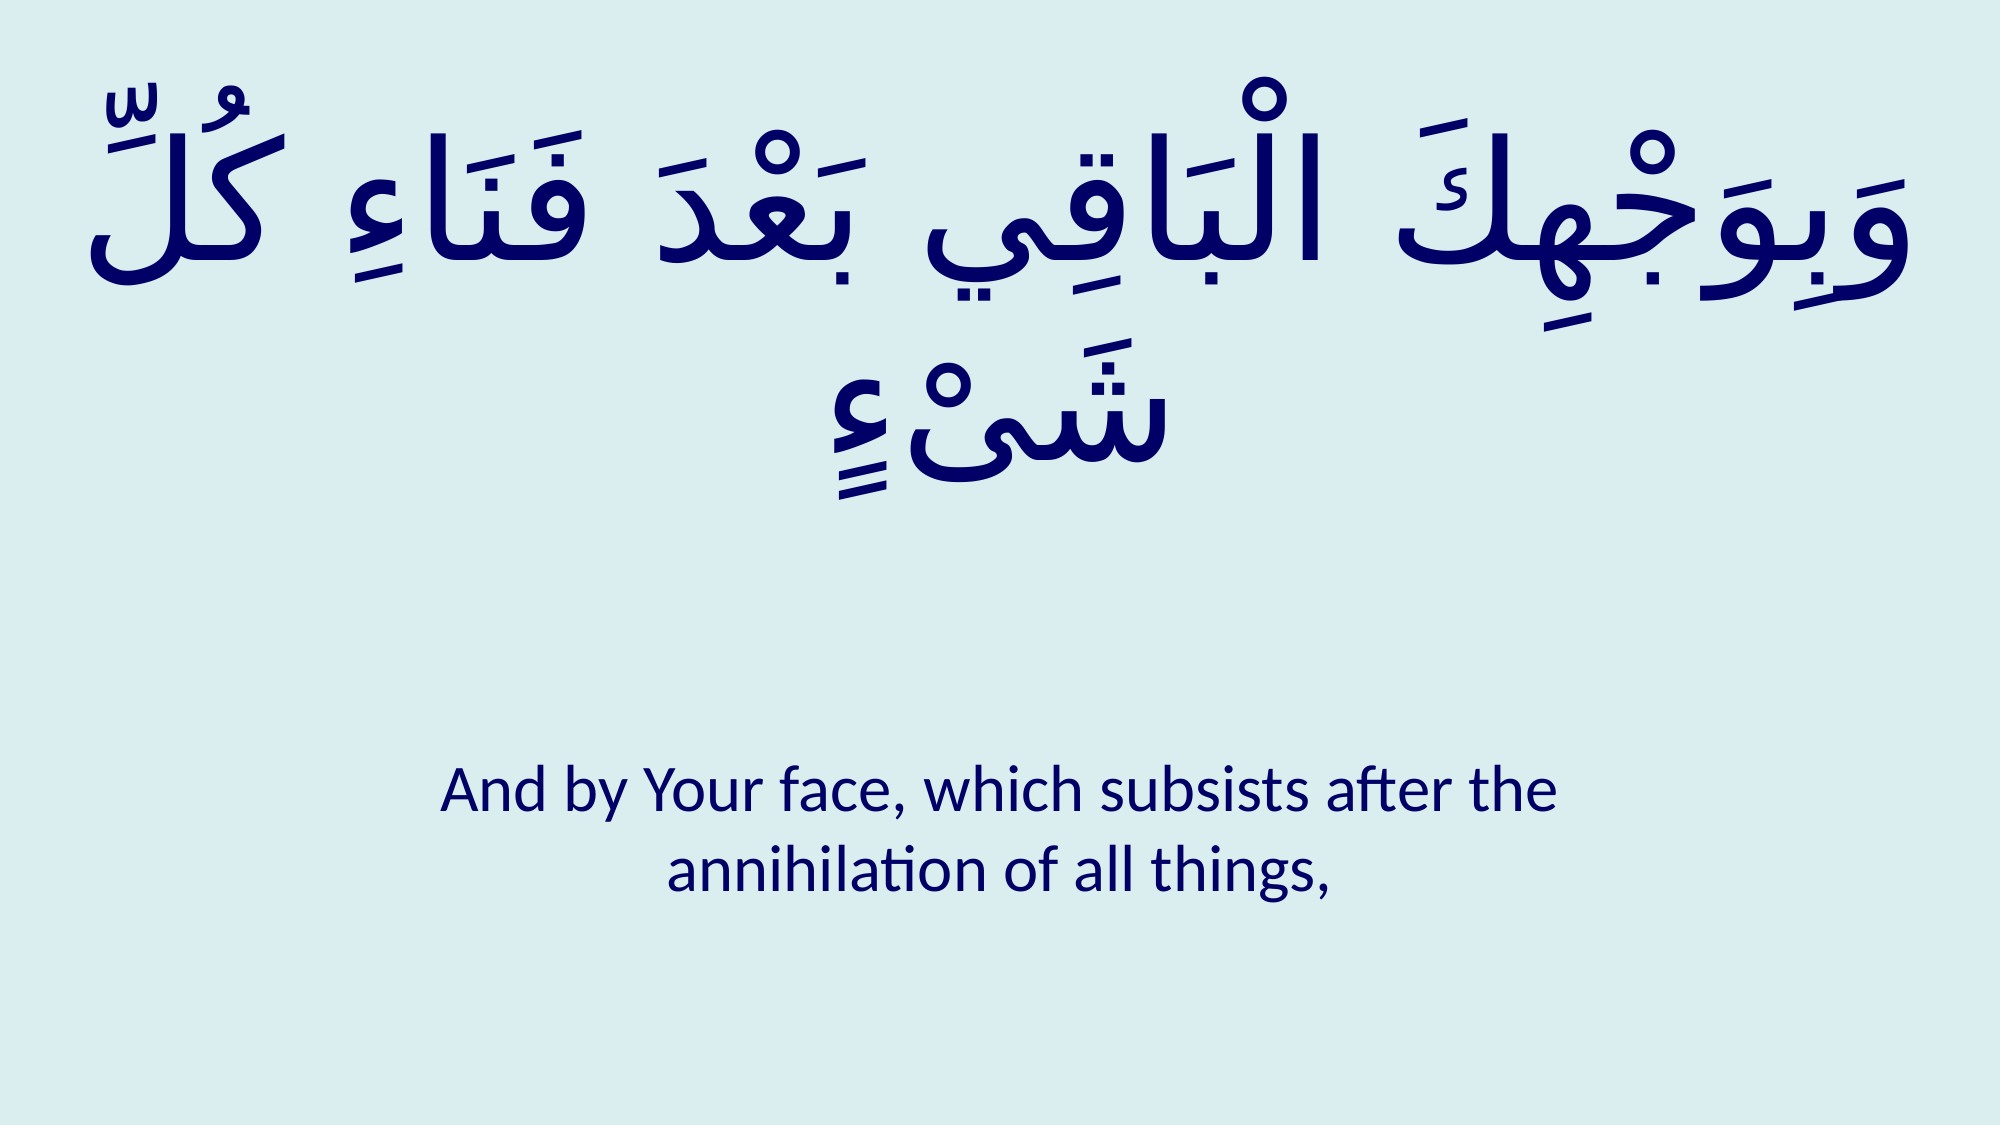

# وَبِوَجْهِكَ الْبَاقِي بَعْدَ فَنَاءِ كُلِّ شَىْءٍ
And by Your face, which subsists after the annihilation of all things,